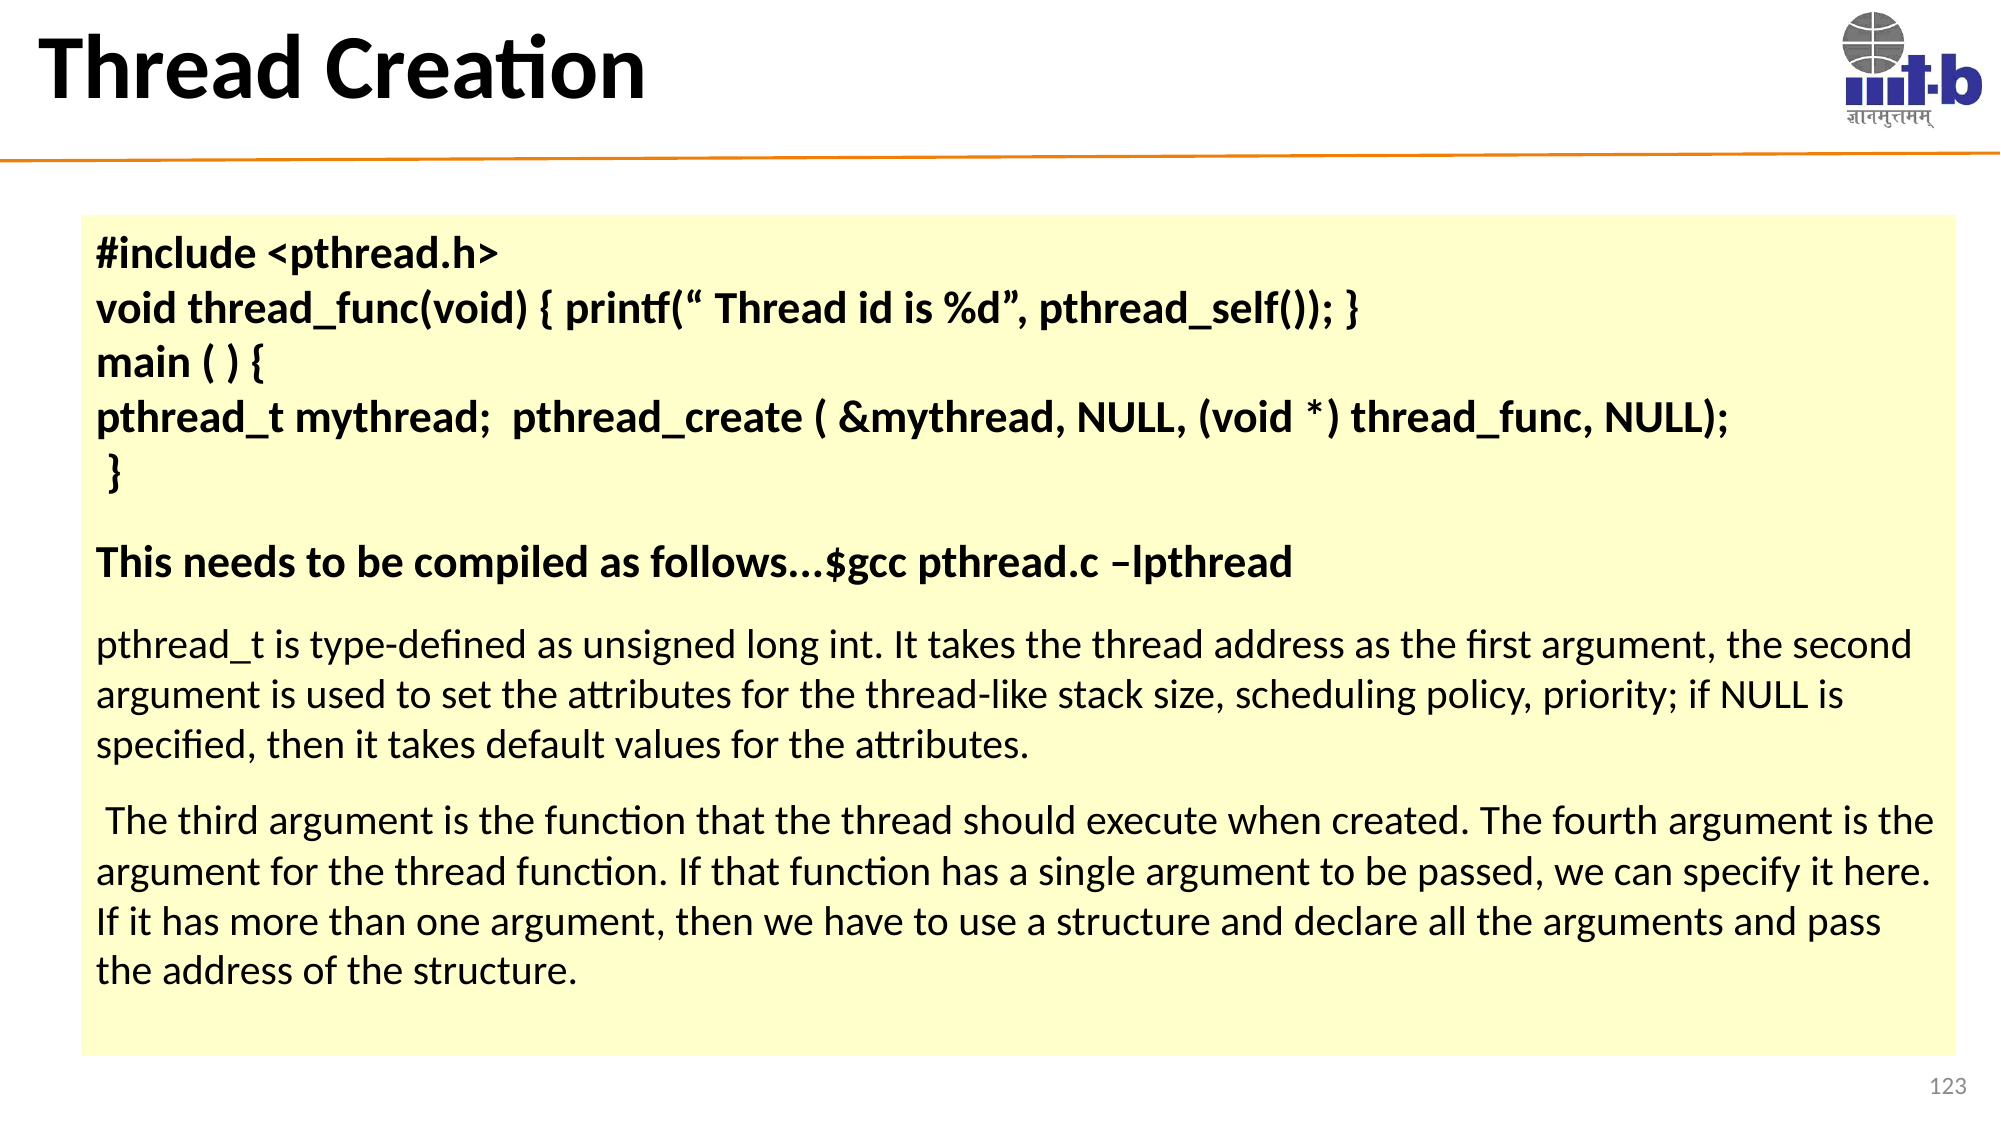

# Thread Creation
#include <pthread.h>
void thread_func(void) { printf(“ Thread id is %d”, pthread_self()); }
main ( ) {
pthread_t mythread;  pthread_create ( &mythread, NULL, (void *) thread_func, NULL);
 }

This needs to be compiled as follows...$gcc pthread.c –lpthread

pthread_t is type-defined as unsigned long int. It takes the thread address as the first argument, the second argument is used to set the attributes for the thread-like stack size, scheduling policy, priority; if NULL is specified, then it takes default values for the attributes.

 The third argument is the function that the thread should execute when created. The fourth argument is the argument for the thread function. If that function has a single argument to be passed, we can specify it here. If it has more than one argument, then we have to use a structure and declare all the arguments and pass the address of the structure.

123